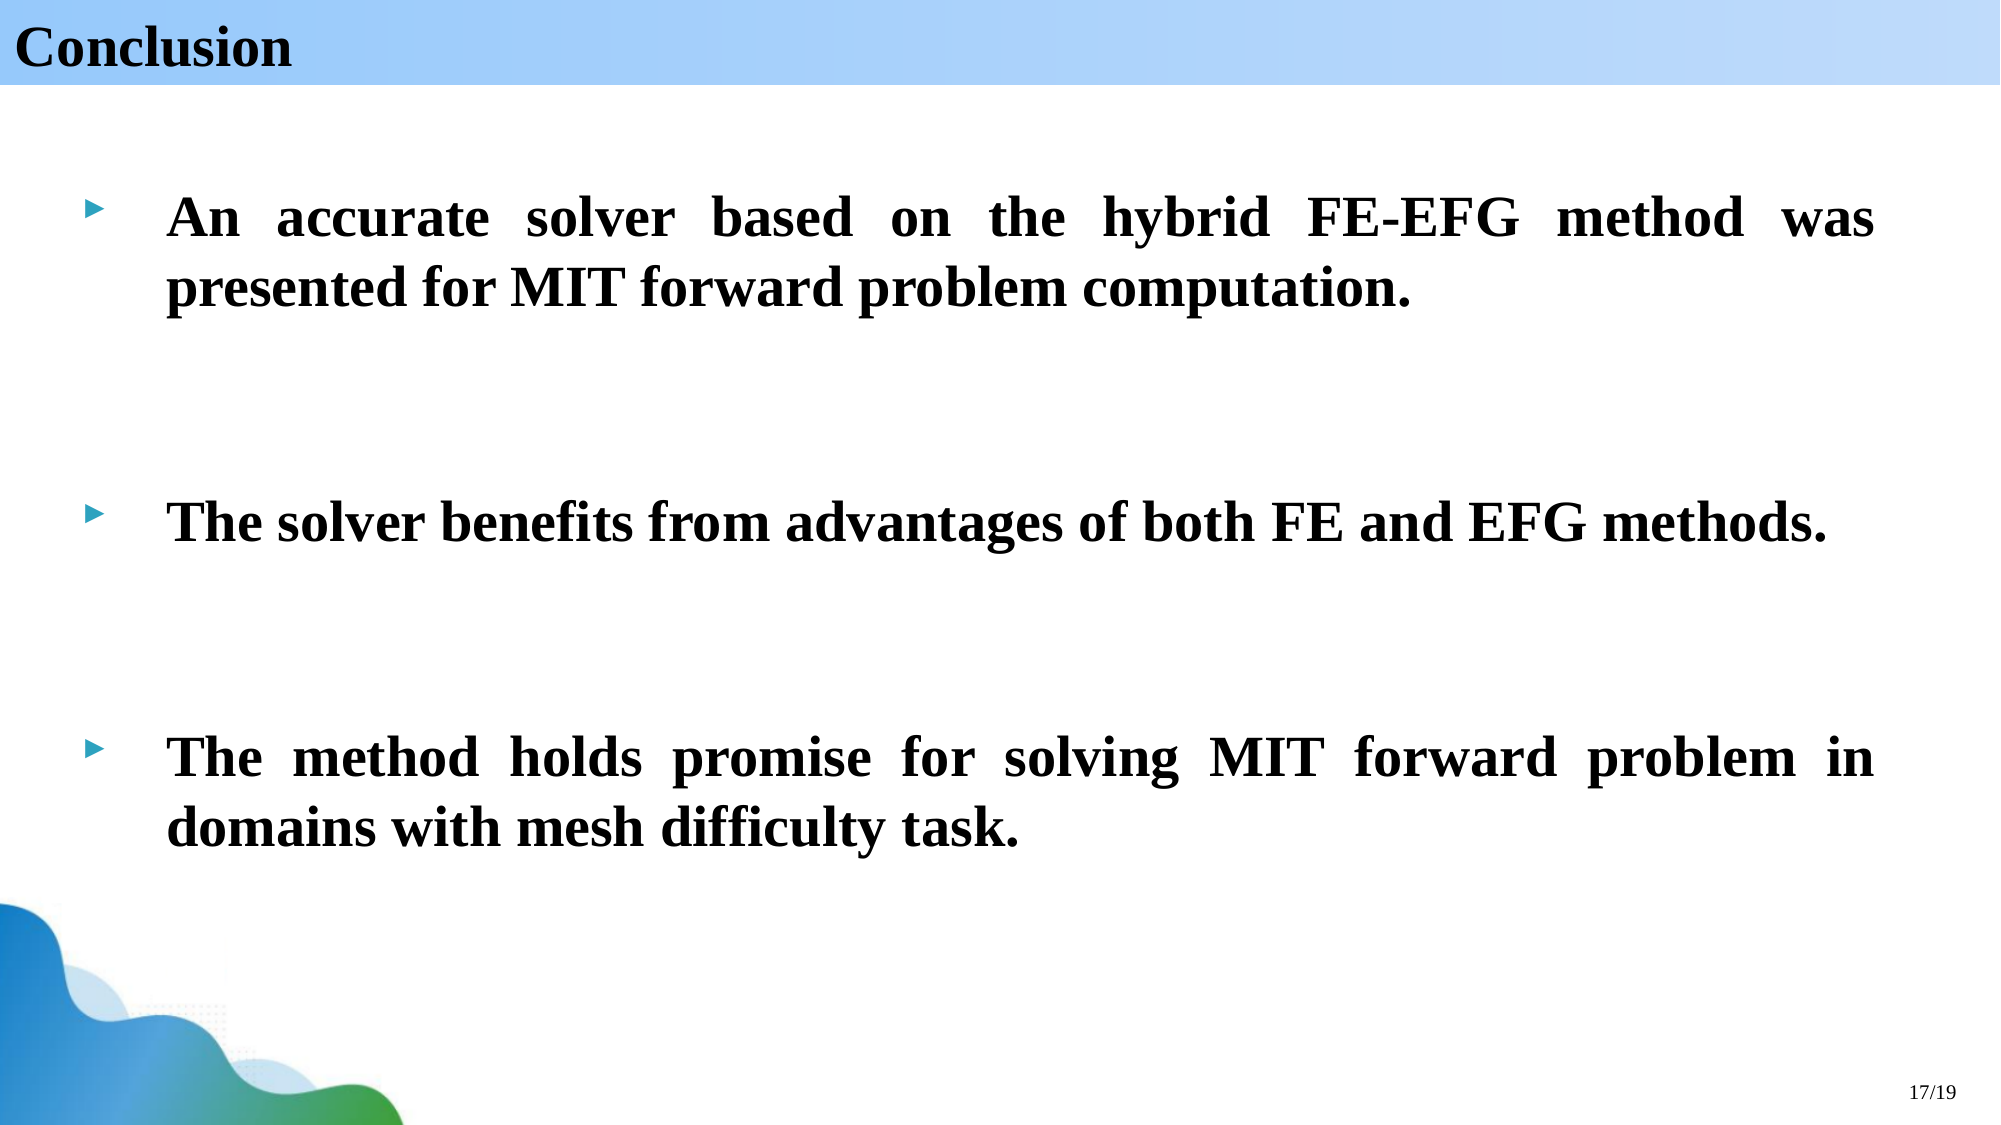

Conclusion
An accurate solver based on the hybrid FE-EFG method was presented for MIT forward problem computation.

The solver benefits from advantages of both FE and EFG methods.

The method holds promise for solving MIT forward problem in domains with mesh difficulty task.
17/19